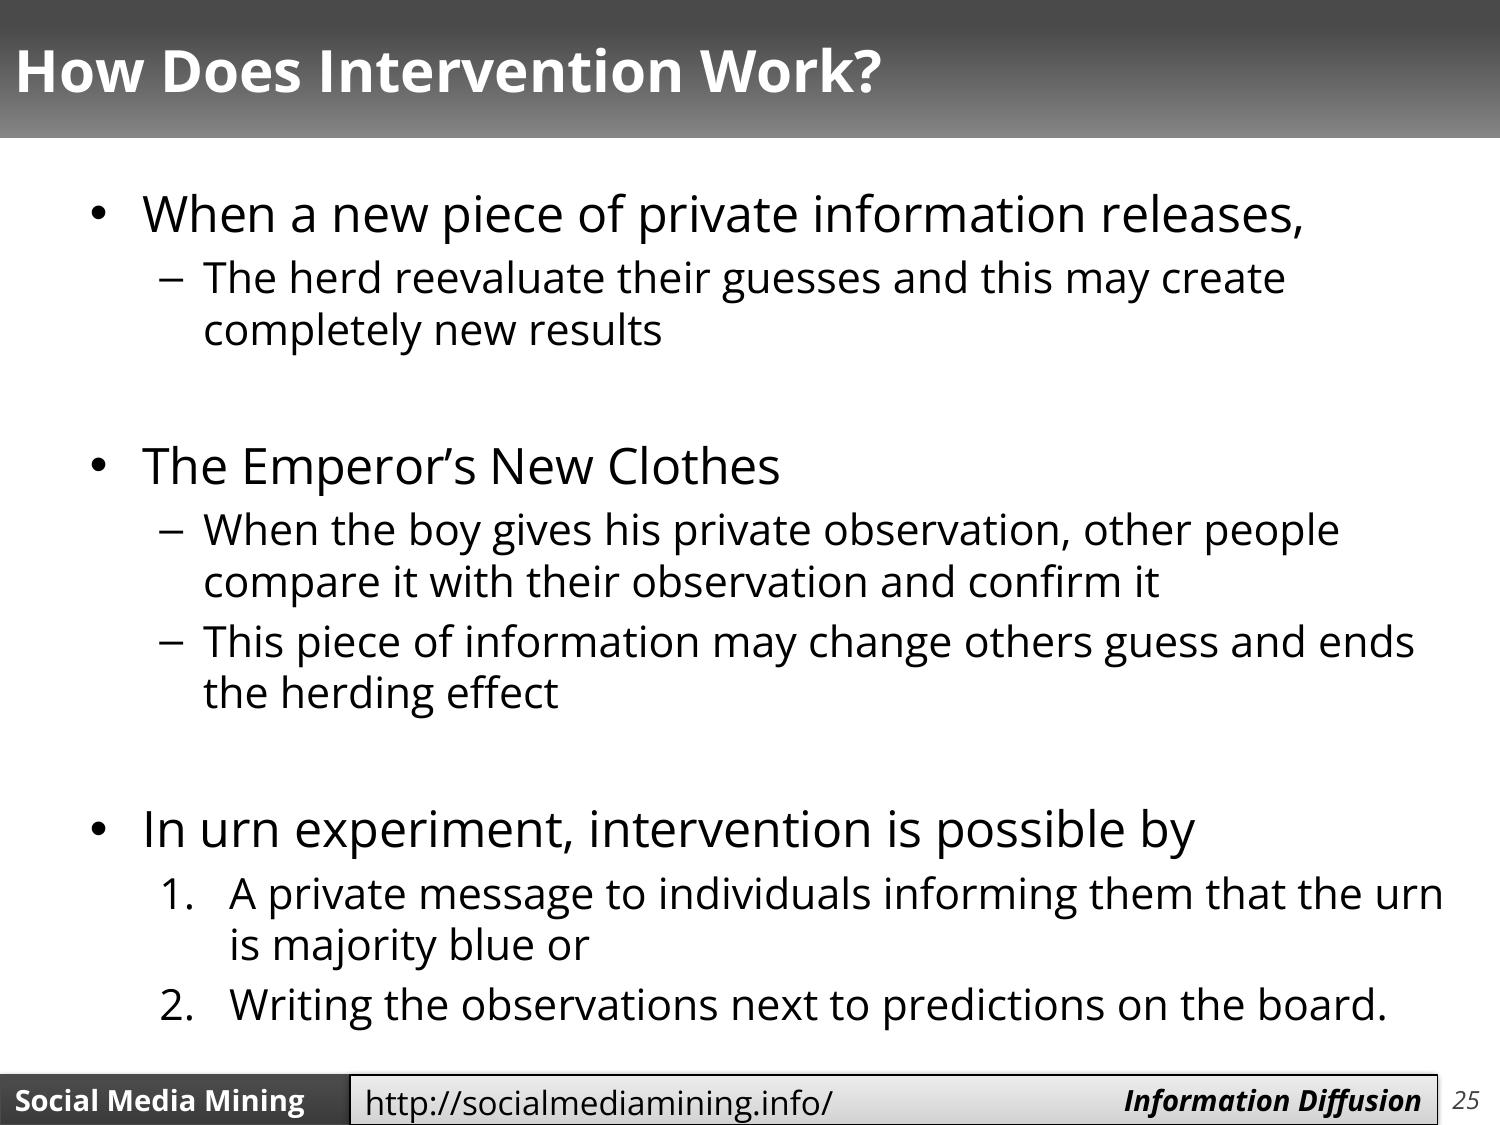

# How Does Intervention Work?
When a new piece of private information releases,
The herd reevaluate their guesses and this may create completely new results

The Emperor’s New Clothes
When the boy gives his private observation, other people compare it with their observation and confirm it
This piece of information may change others guess and ends the herding effect

In urn experiment, intervention is possible by
A private message to individuals informing them that the urn is majority blue or
Writing the observations next to predictions on the board.